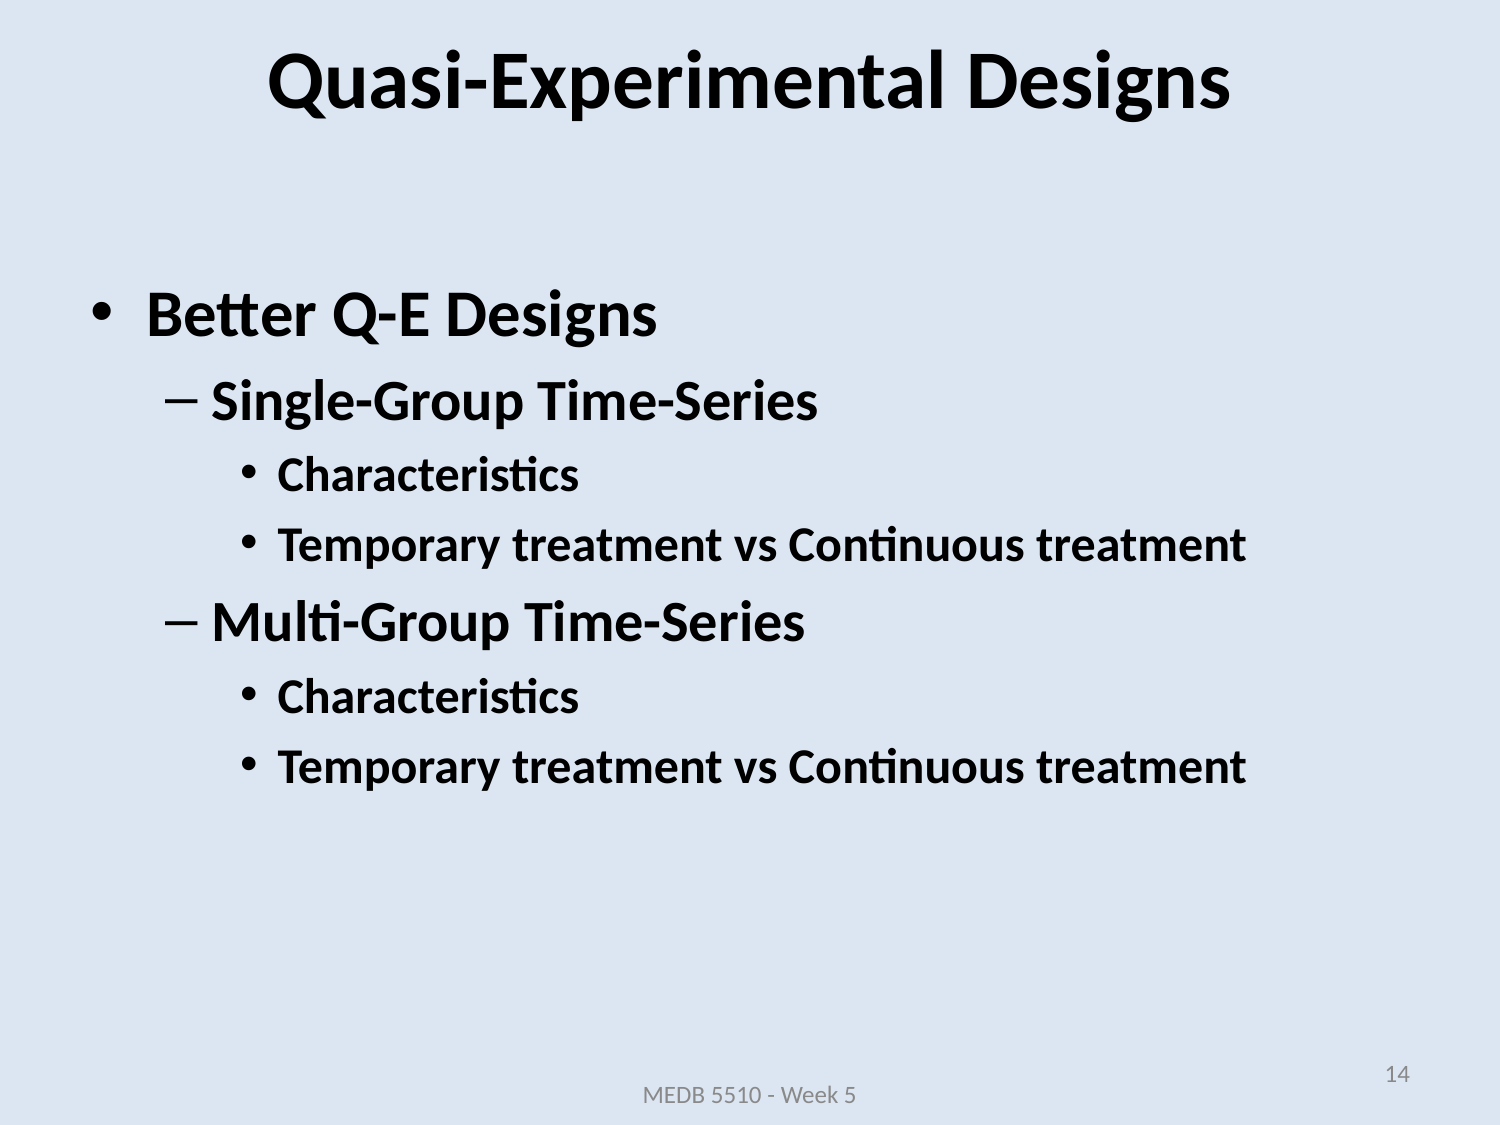

Better Q-E Designs
Single-Group Time-Series
Characteristics
Temporary treatment vs Continuous treatment
Multi-Group Time-Series
Characteristics
Temporary treatment vs Continuous treatment

Quasi-Experimental Designs
14
MEDB 5510 - Week 5